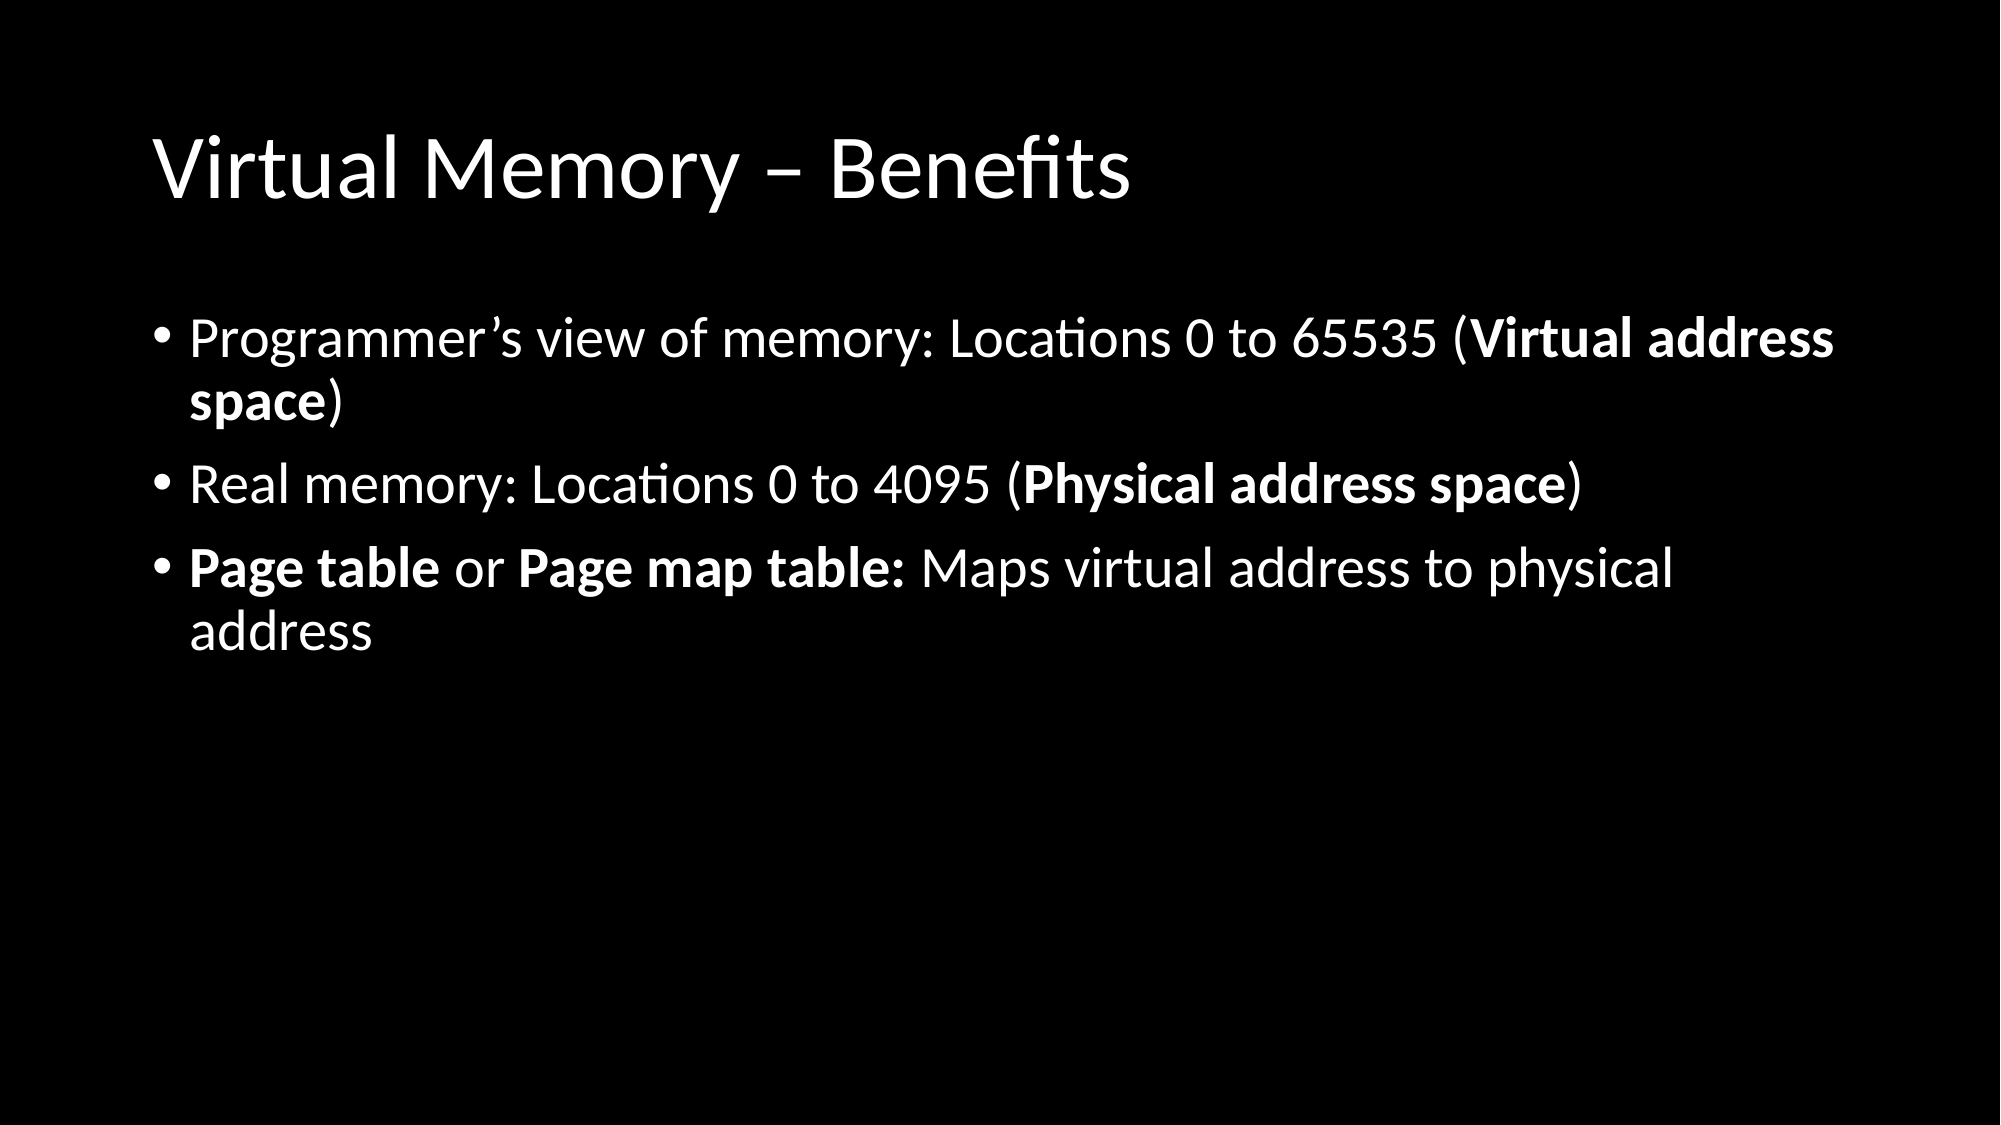

# Virtual Memory – Benefits
Programmer’s view of memory: Locations 0 to 65535 (Virtual address space)
Real memory: Locations 0 to 4095 (Physical address space)
Page table or Page map table: Maps virtual address to physical address